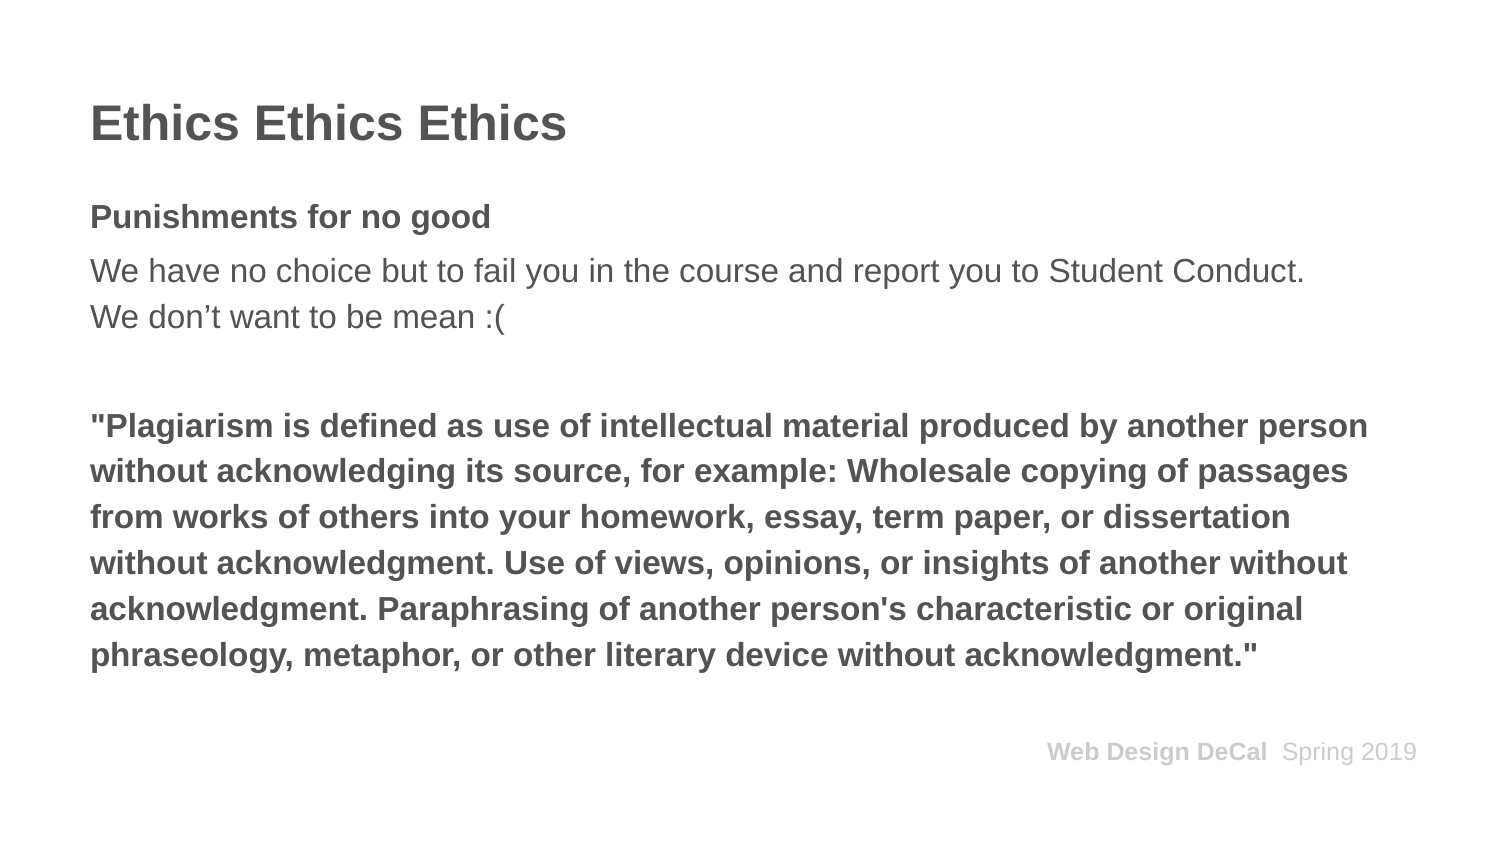

# Ethics Ethics Ethics
Punishments for no good
We have no choice but to fail you in the course and report you to Student Conduct.
We don’t want to be mean :(

"Plagiarism is defined as use of intellectual material produced by another person without acknowledging its source, for example: Wholesale copying of passages from works of others into your homework, essay, term paper, or dissertation without acknowledgment. Use of views, opinions, or insights of another without acknowledgment. Paraphrasing of another person's characteristic or original phraseology, metaphor, or other literary device without acknowledgment."